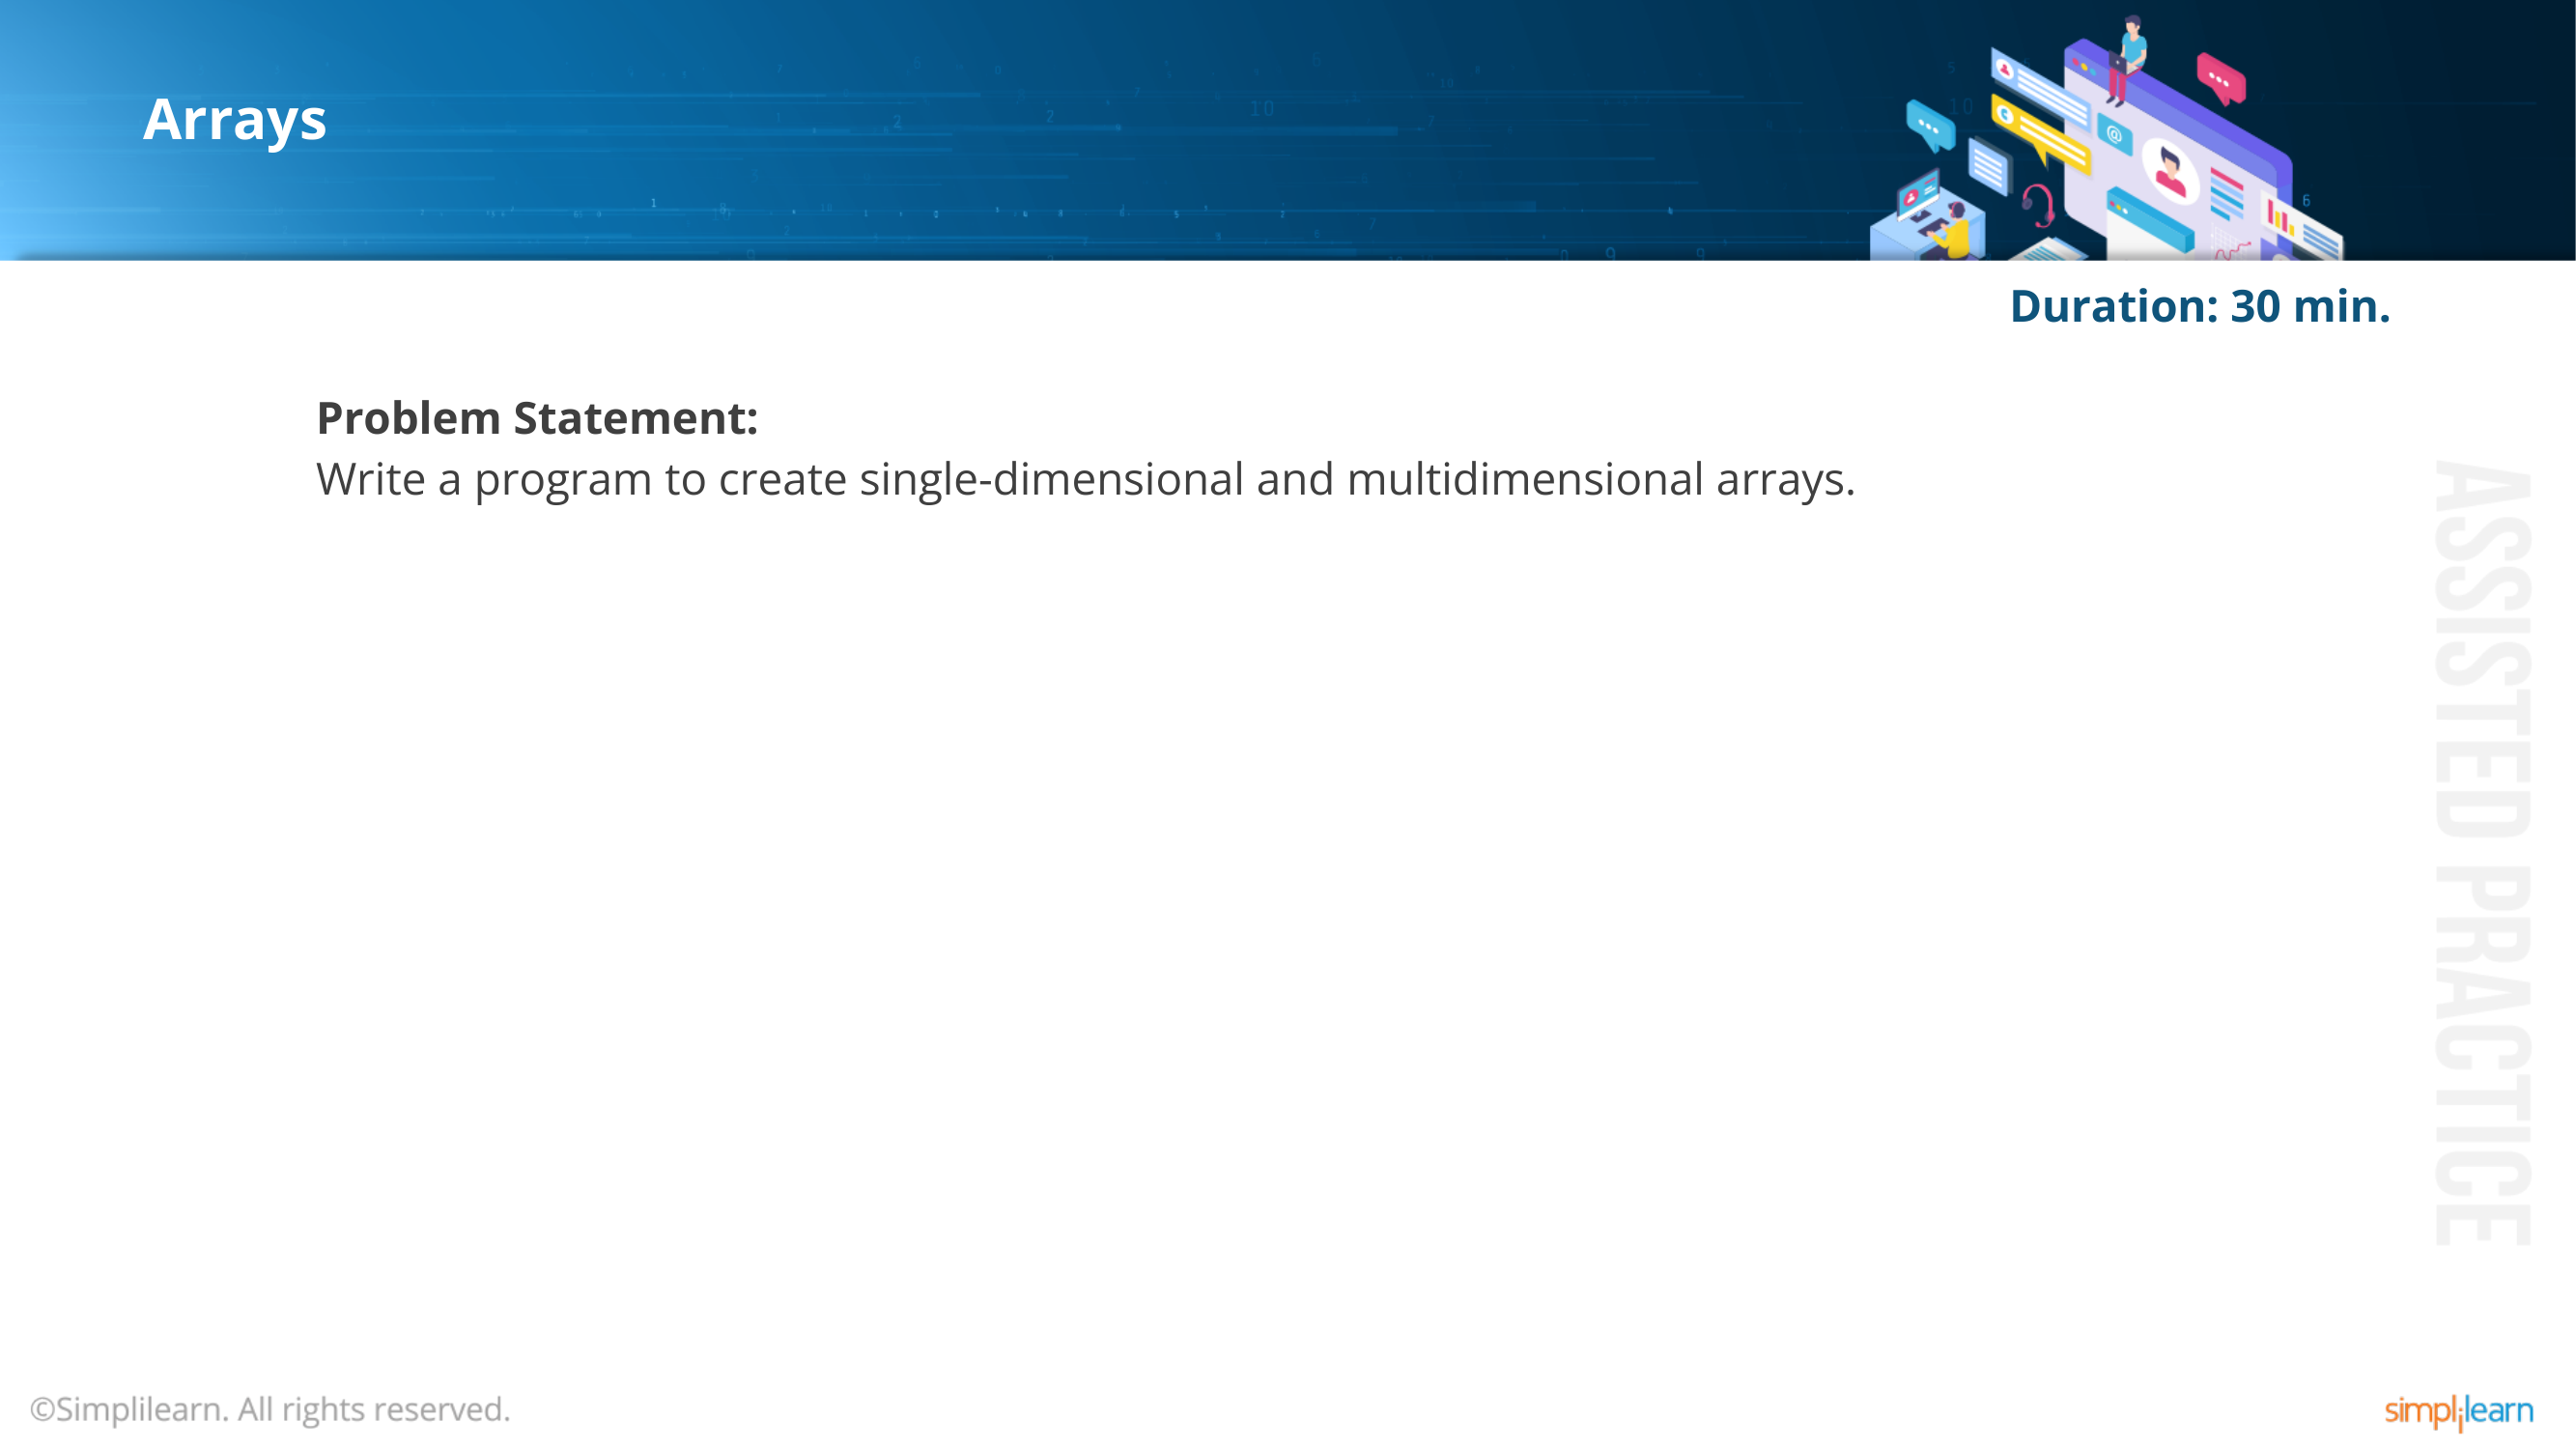

# Arrays
Duration: 30 min.
Problem Statement:
Write a program to create single-dimensional and multidimensional arrays.